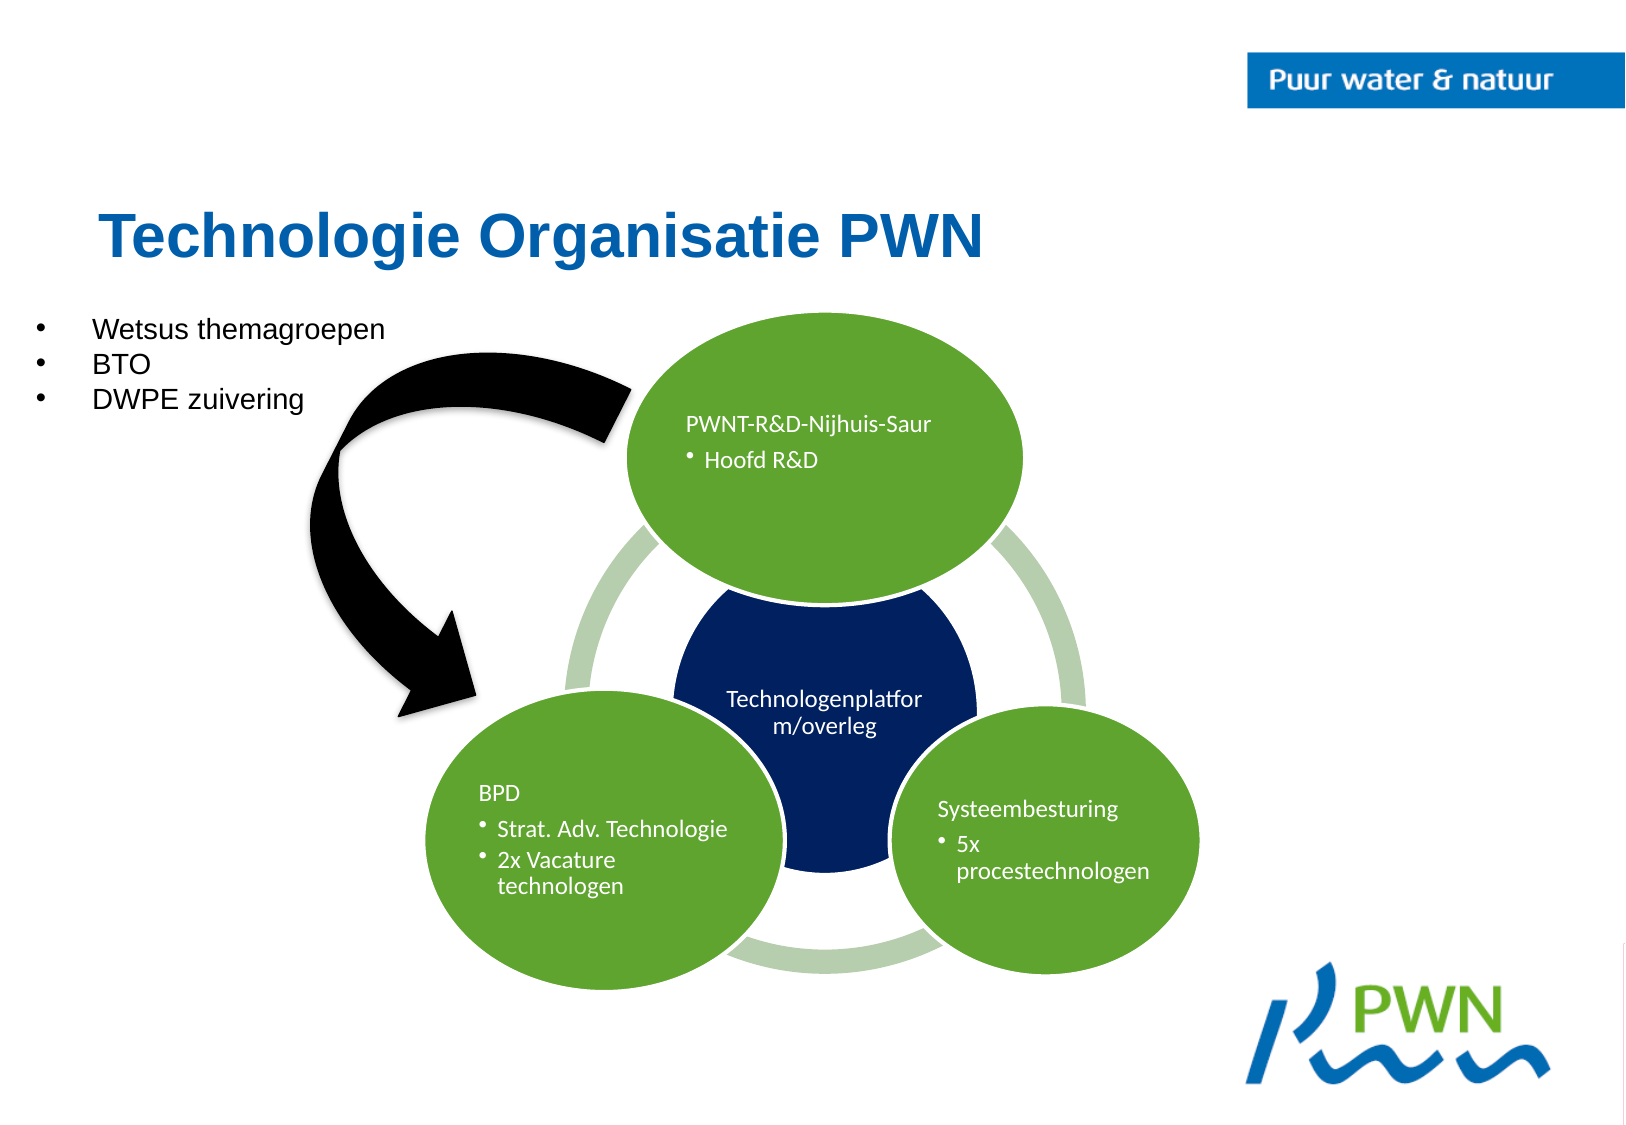

# Technologie Organisatie PWN
Wetsus themagroepen
BTO
DWPE zuivering

Technologenplatform/overleg
PWNT-R&D-Nijhuis-Saur
Hoofd R&D

Systeembesturing
5x procestechnologen
BPD
Strat. Adv. Technologie
2x Vacature technologen